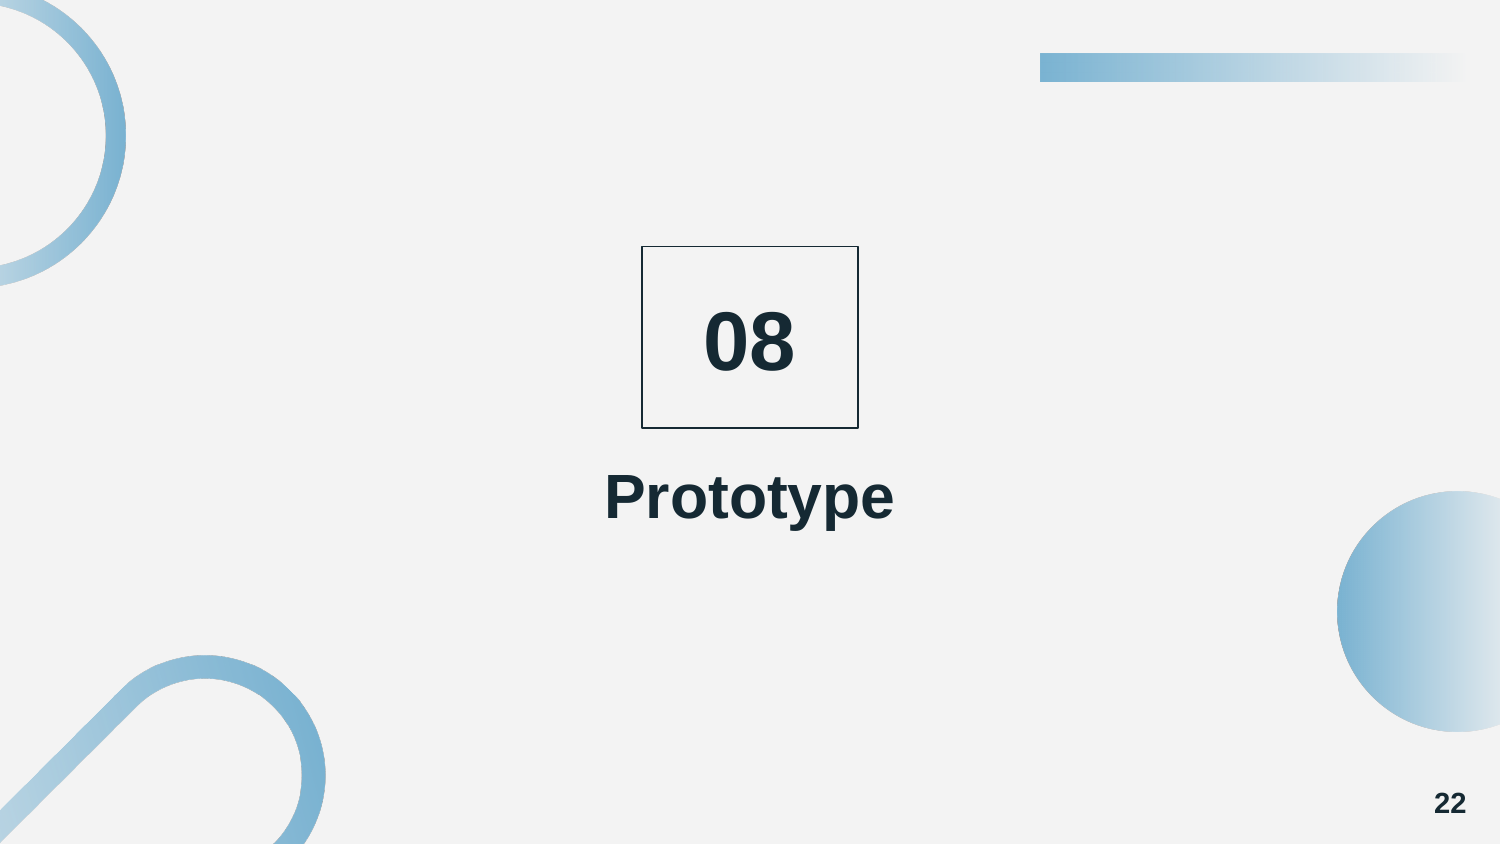

01
02
03
08
04
# Prototype
05
06
07
22
09